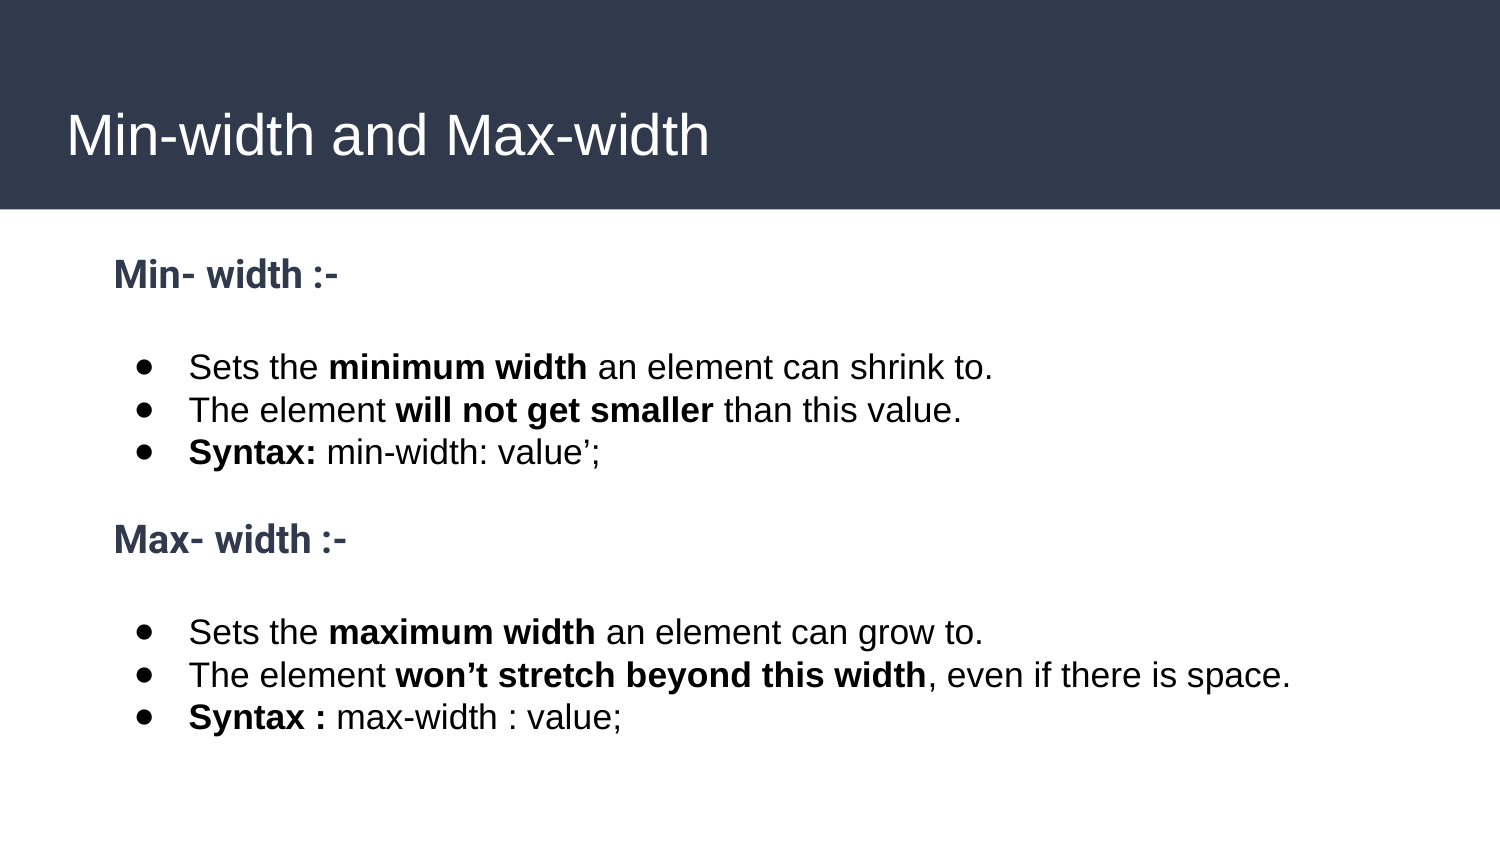

# Min-width and Max-width
Min- width :-

Sets the minimum width an element can shrink to.
The element will not get smaller than this value.
Syntax: min-width: value’;

Max- width :-

Sets the maximum width an element can grow to.
The element won’t stretch beyond this width, even if there is space.
Syntax : max-width : value;